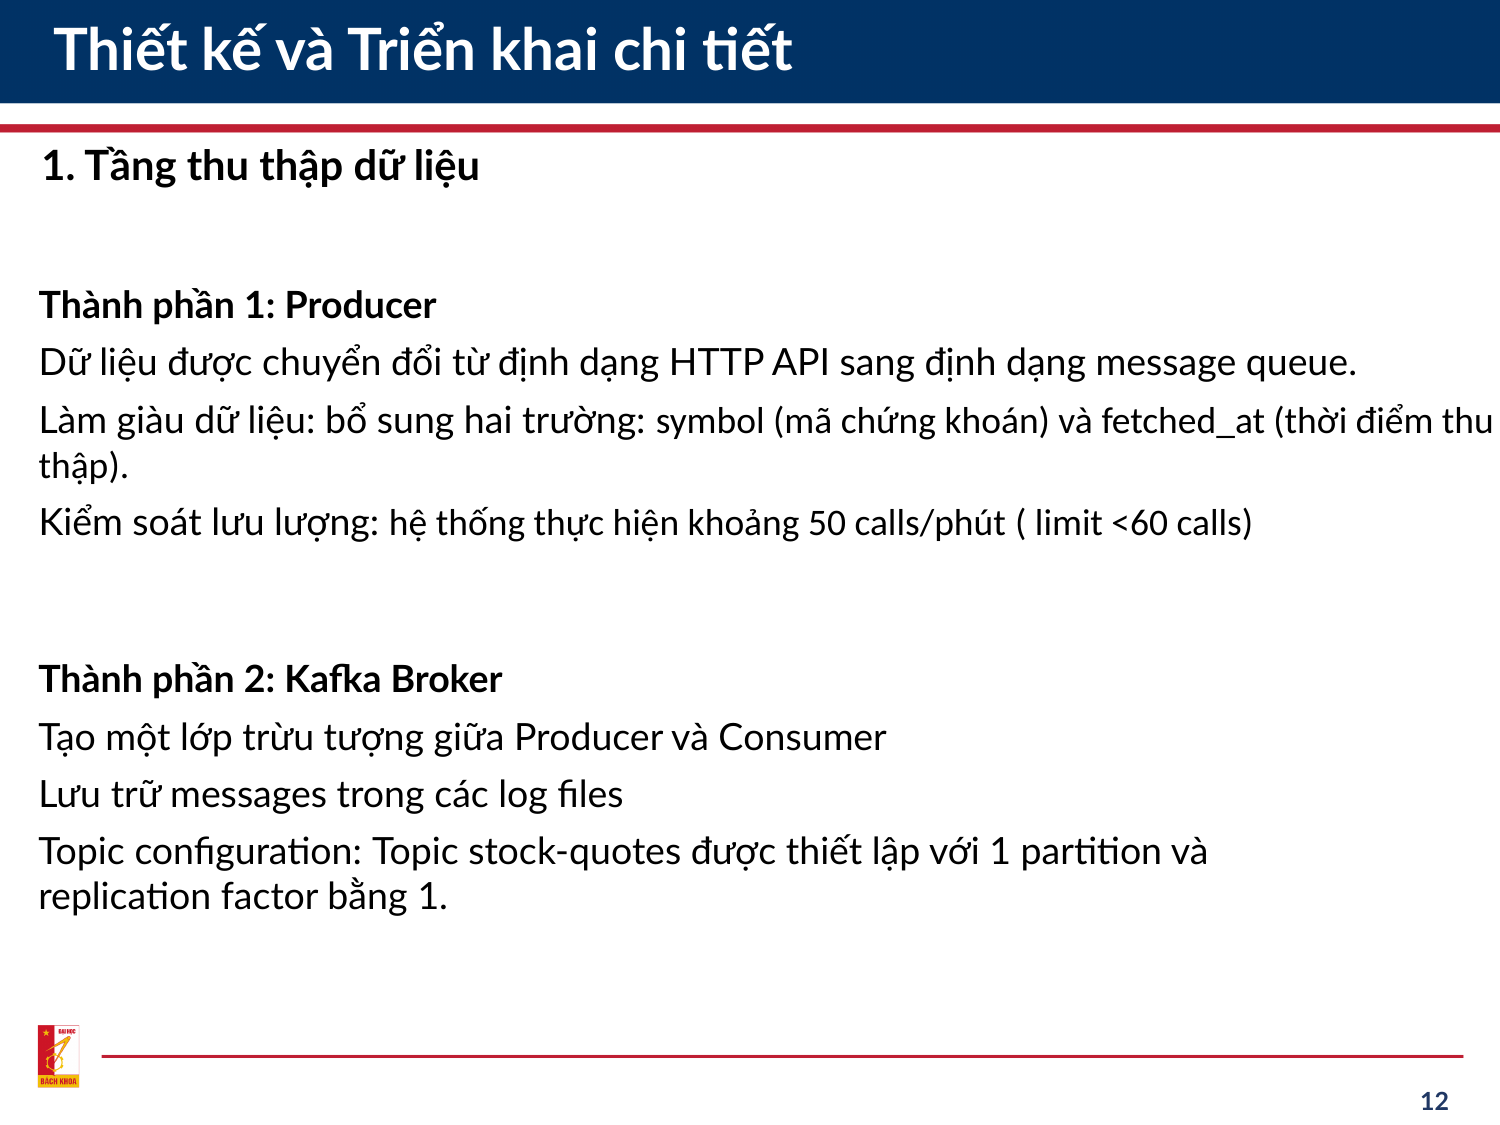

# Thiết kế và Triển khai chi tiết
1. Tầng thu thập dữ liệu
Thành phần 1: Producer
Dữ liệu được chuyển đổi từ định dạng HTTP API sang định dạng message queue.
Làm giàu dữ liệu: bổ sung hai trường: symbol (mã chứng khoán) và fetched_at (thời điểm thu thập).
Kiểm soát lưu lượng: hệ thống thực hiện khoảng 50 calls/phút ( limit <60 calls)
Thành phần 2: Kafka Broker
Tạo một lớp trừu tượng giữa Producer và Consumer
Lưu trữ messages trong các log files
Topic configuration: Topic stock-quotes được thiết lập với 1 partition và replication factor bằng 1.
12